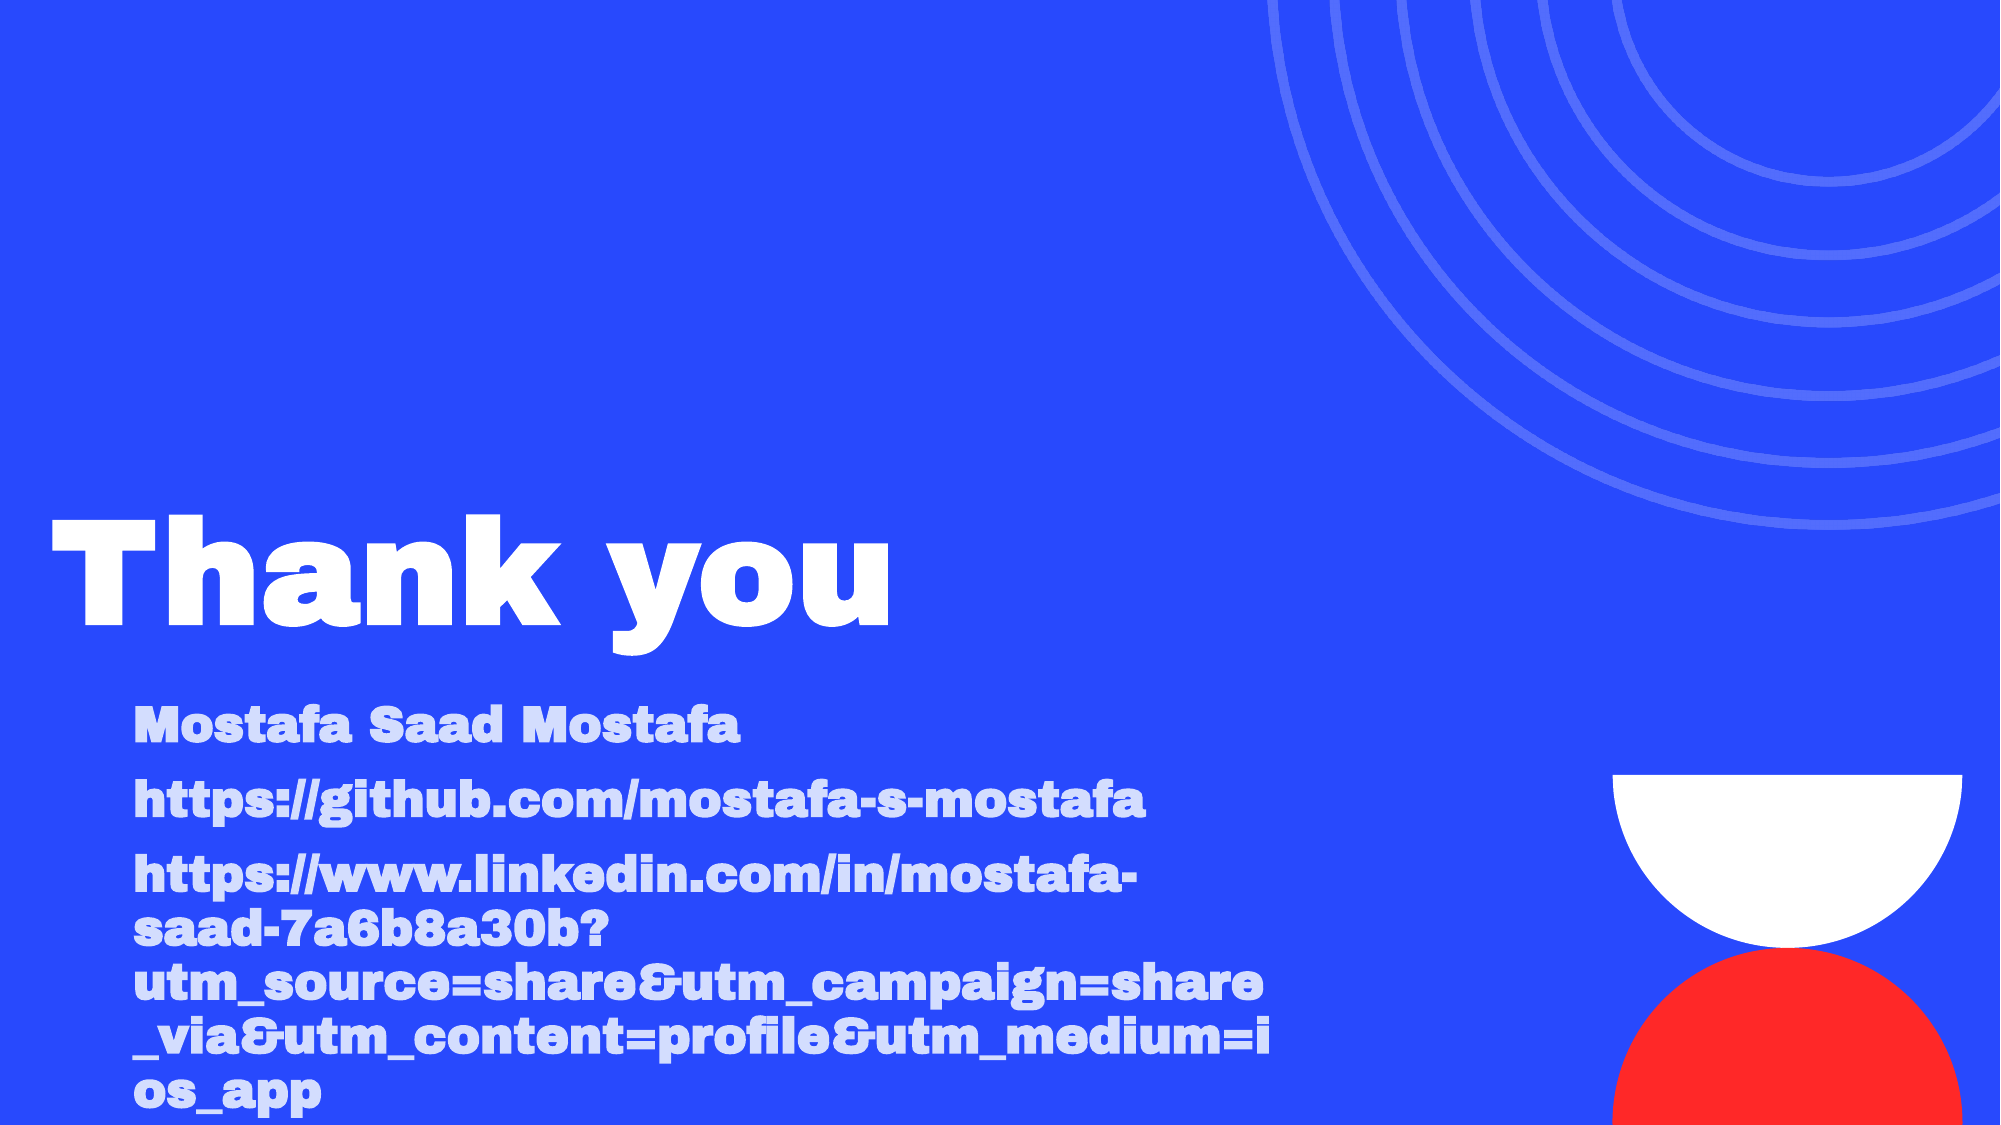

# Thank you
Mostafa Saad Mostafa
https://github.com/mostafa-s-mostafa
https://www.linkedin.com/in/mostafa-saad-7a6b8a30b?utm_source=share&utm_campaign=share_via&utm_content=profile&utm_medium=ios_app
https://github.com/mostafa-s-mostafa